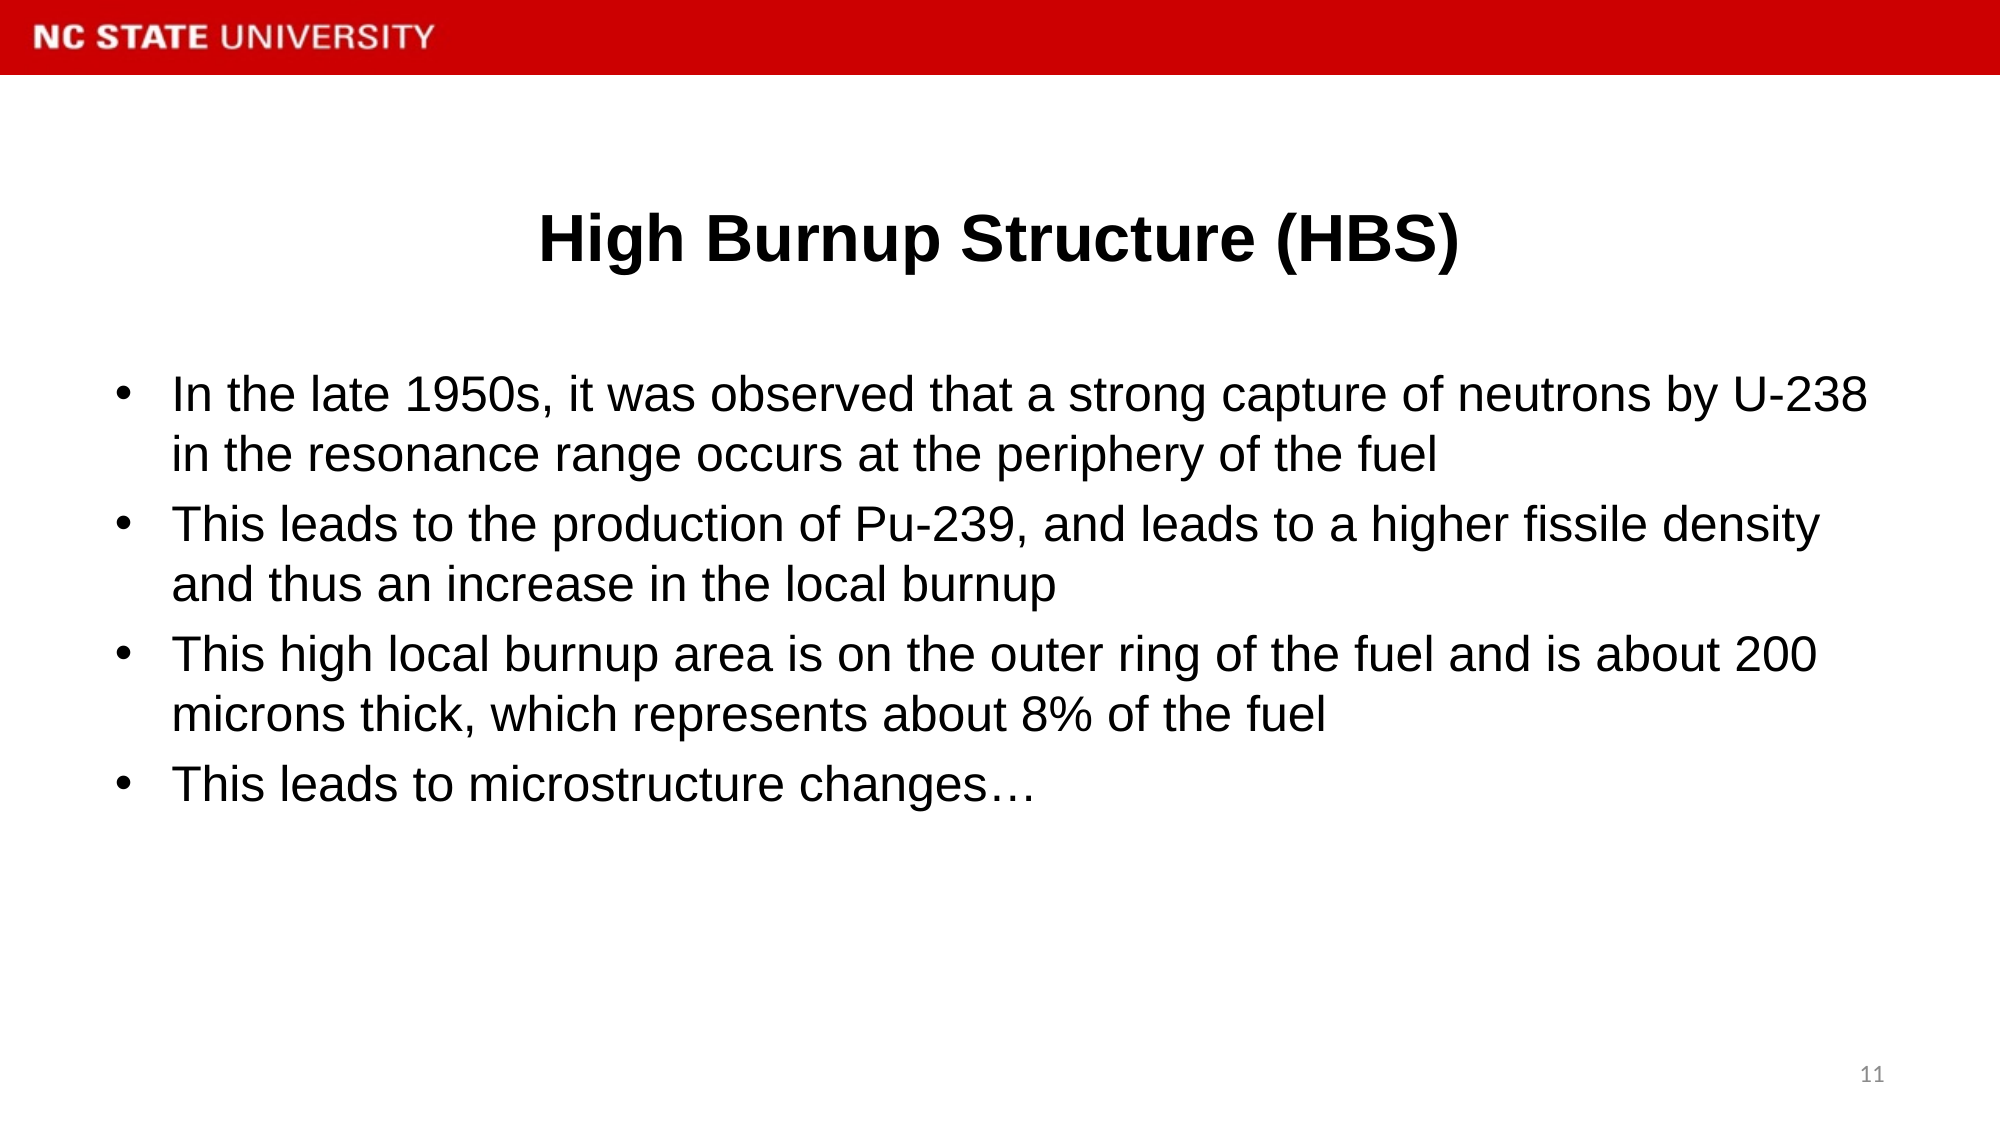

# High Burnup Structure (HBS)
In the late 1950s, it was observed that a strong capture of neutrons by U-238 in the resonance range occurs at the periphery of the fuel
This leads to the production of Pu-239, and leads to a higher fissile density and thus an increase in the local burnup
This high local burnup area is on the outer ring of the fuel and is about 200 microns thick, which represents about 8% of the fuel
This leads to microstructure changes…
11